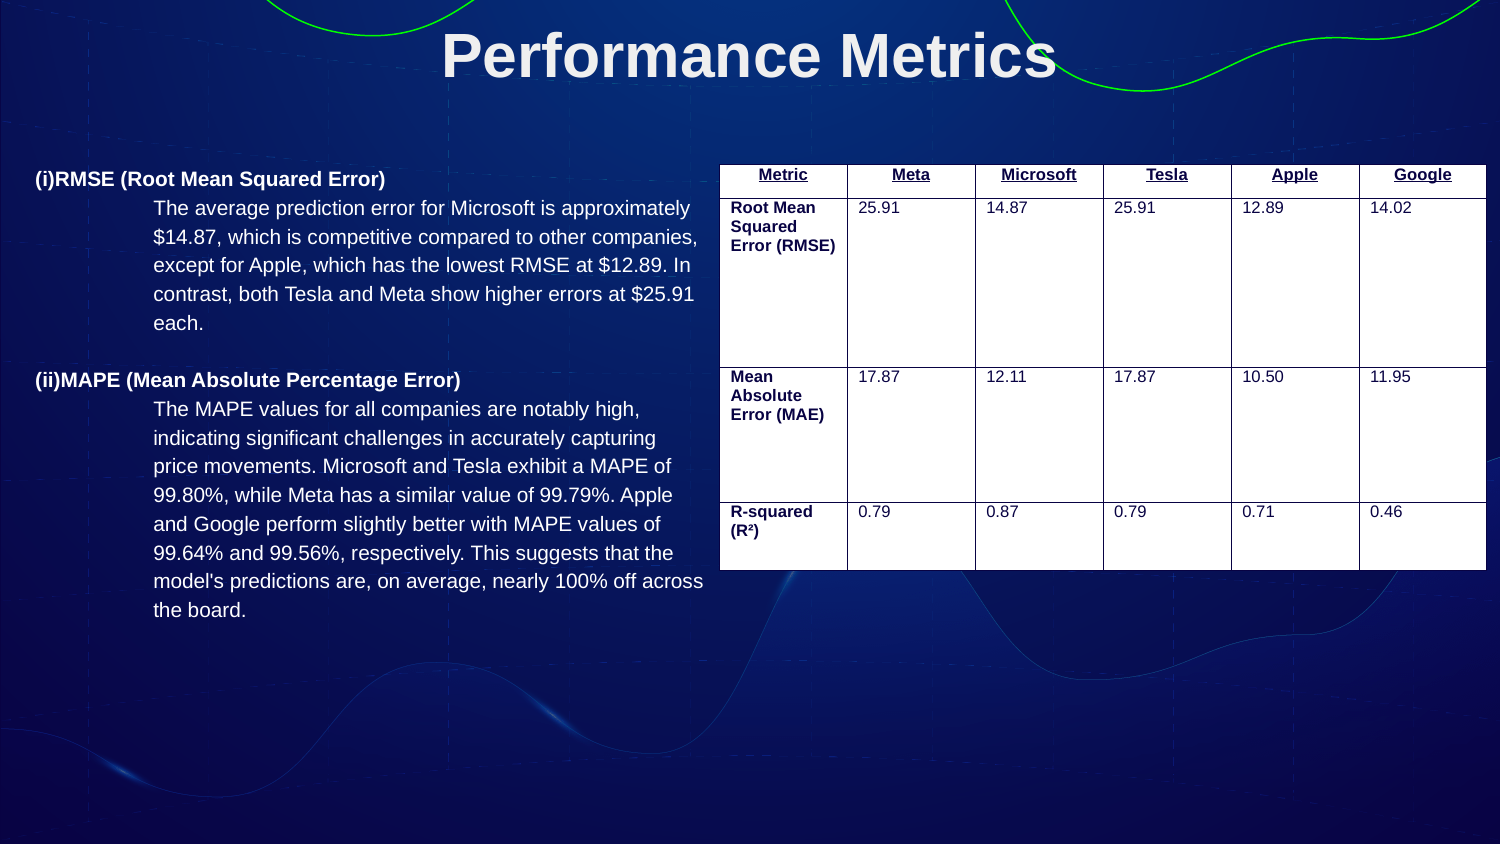

# Performance Metrics

(i)RMSE (Root Mean Squared Error)
The average prediction error for Microsoft is approximately $14.87, which is competitive compared to other companies, except for Apple, which has the lowest RMSE at $12.89. In contrast, both Tesla and Meta show higher errors at $25.91 each.

(ii)MAPE (Mean Absolute Percentage Error)
The MAPE values for all companies are notably high, indicating significant challenges in accurately capturing price movements. Microsoft and Tesla exhibit a MAPE of 99.80%, while Meta has a similar value of 99.79%. Apple and Google perform slightly better with MAPE values of 99.64% and 99.56%, respectively. This suggests that the model's predictions are, on average, nearly 100% off across the board.
| Metric | Meta | Microsoft | Tesla | Apple | Google |
| --- | --- | --- | --- | --- | --- |
| Root Mean Squared Error (RMSE) | 25.91 | 14.87 | 25.91 | 12.89 | 14.02 |
| Mean Absolute Error (MAE) | 17.87 | 12.11 | 17.87 | 10.50 | 11.95 |
| R-squared (R²) | 0.79 | 0.87 | 0.79 | 0.71 | 0.46 |